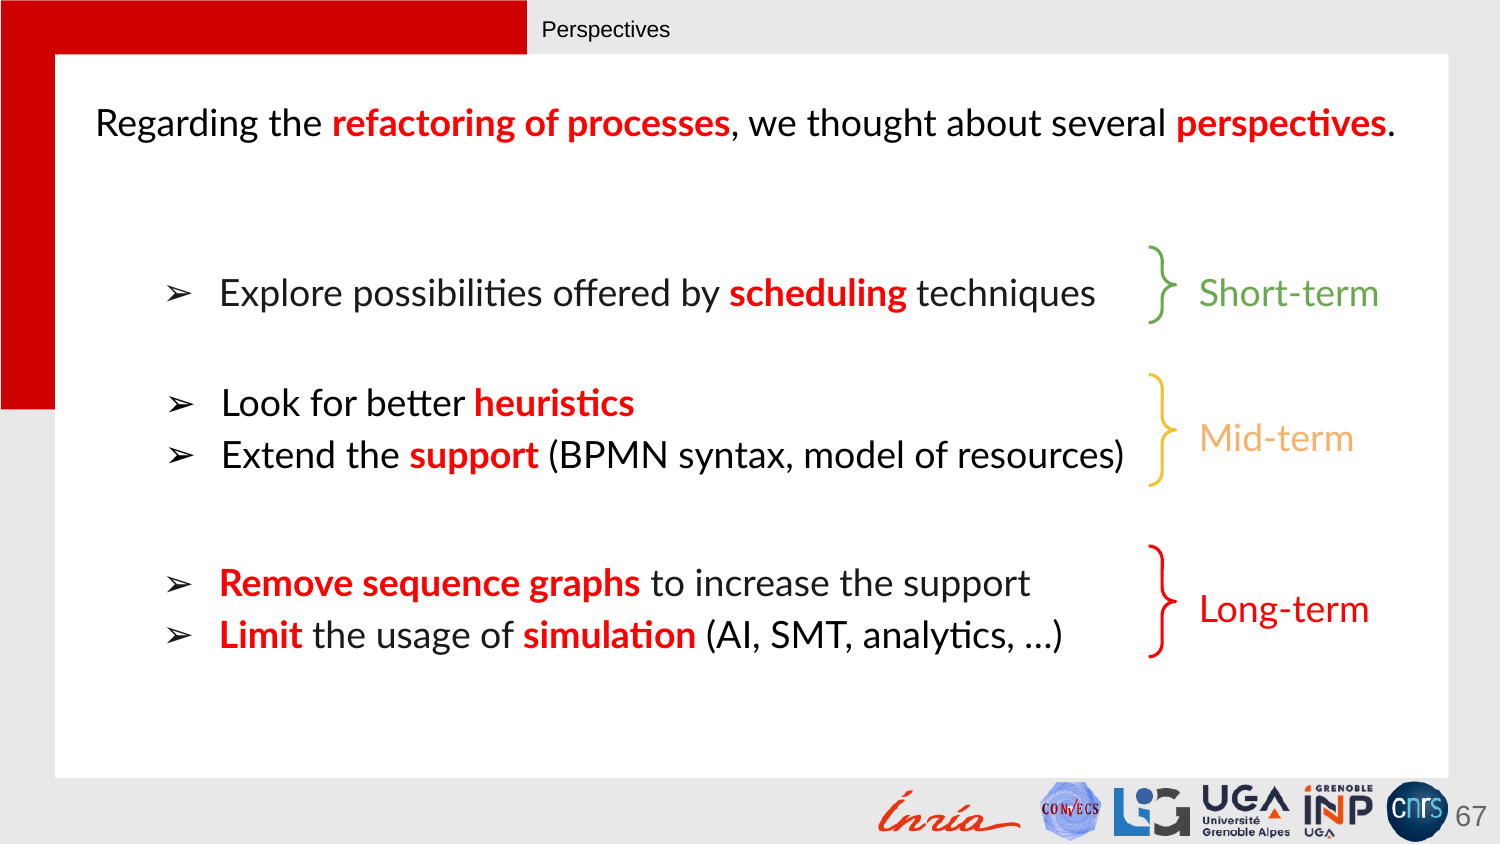

# Perspectives
Regarding the refactoring of processes, we thought about several perspectives.
Explore possibilities offered by scheduling techniques

Short-term
Look for better heuristics
Extend the support (BPMN syntax, model of resources)

Mid-term
Remove sequence graphs to increase the support
Limit the usage of simulation (AI, SMT, analytics, …)

Long-term
67